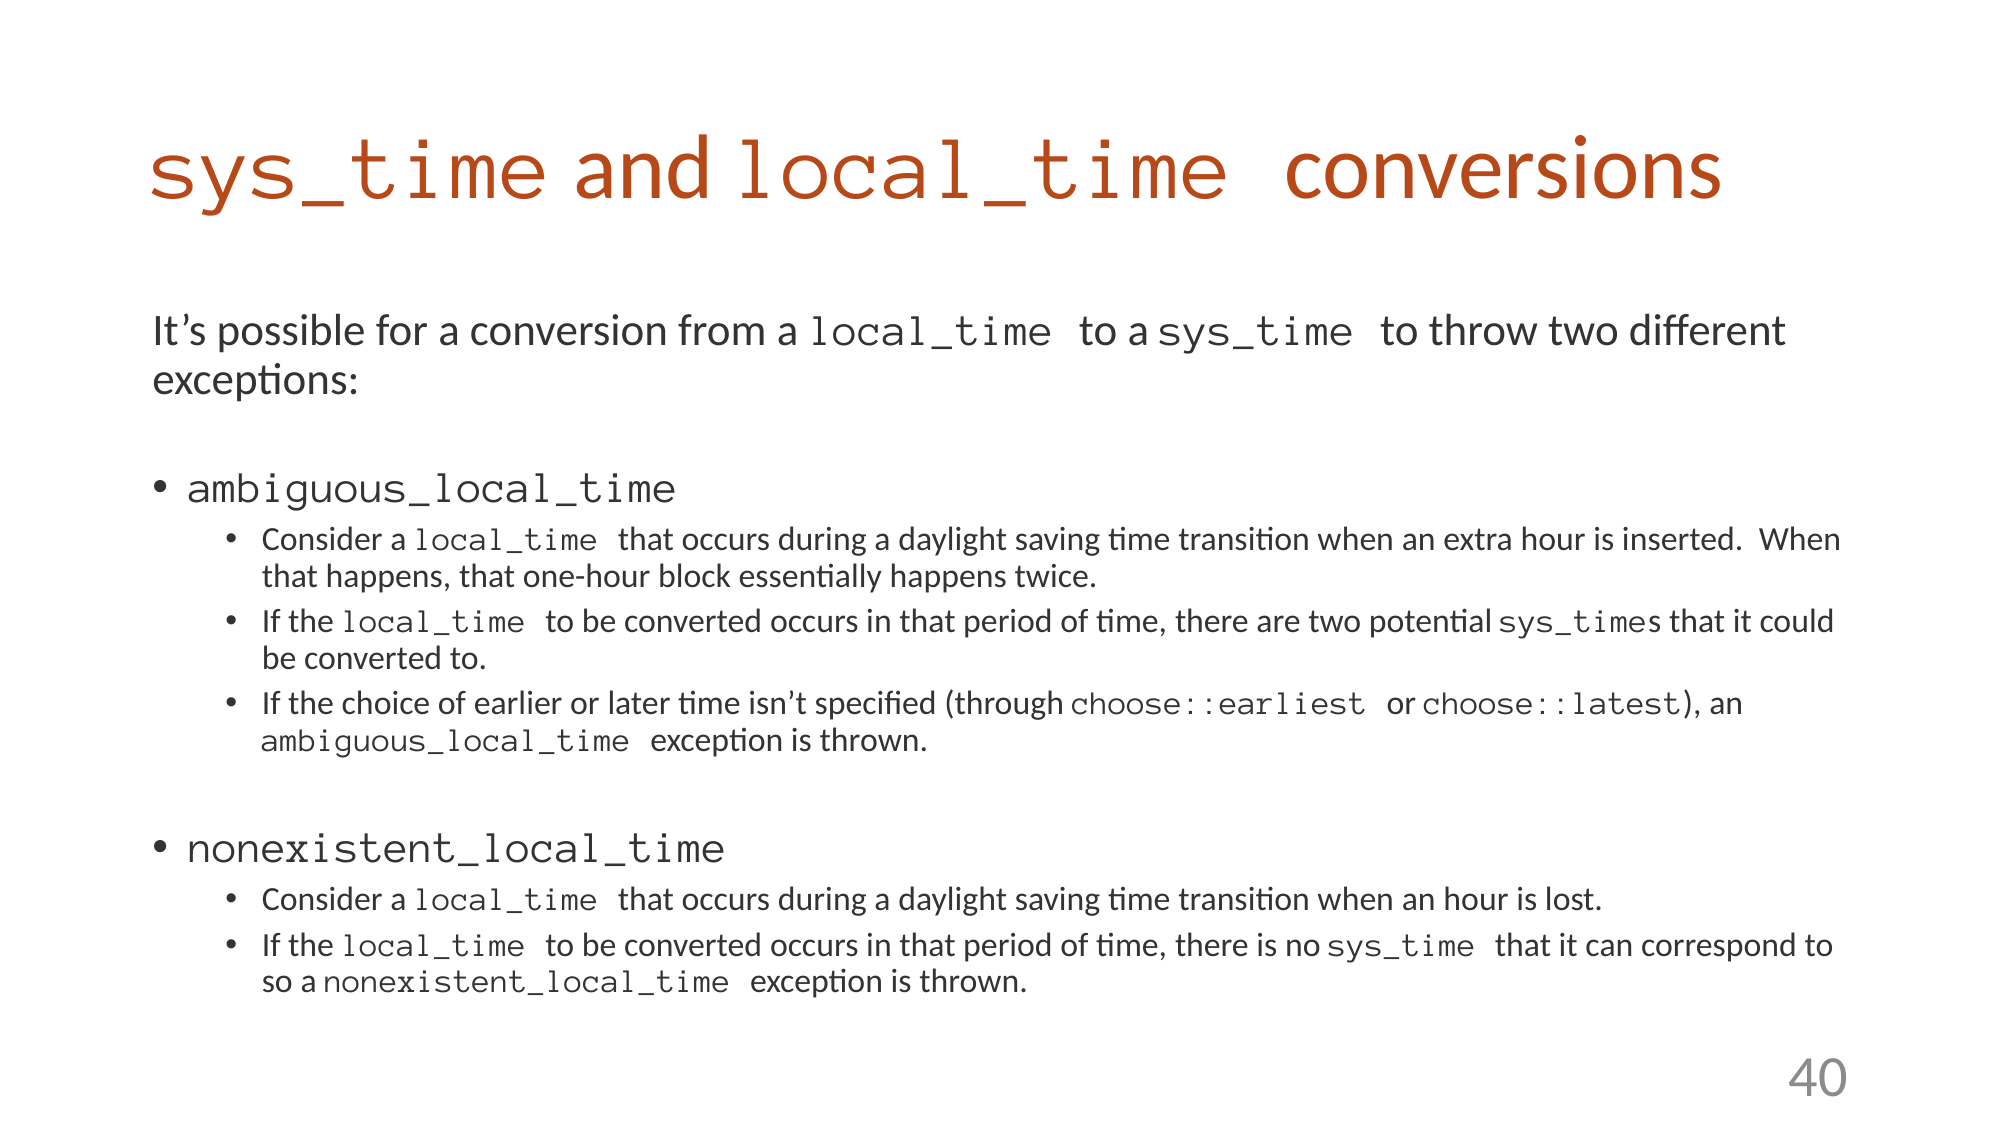

# sys_time and local_time conversions
It’s possible for a conversion from a local_time to a sys_time to throw two different exceptions:

ambiguous_local_time
Consider a local_time that occurs during a daylight saving time transition when an extra hour is inserted.  When that happens, that one-hour block essentially happens twice.
If the local_time to be converted occurs in that period of time, there are two potential sys_times that it could be converted to.
If the choice of earlier or later time isn’t specified (through choose::earliest or choose::latest), an ambiguous_local_time exception is thrown.

nonexistent_local_time
Consider a local_time that occurs during a daylight saving time transition when an hour is lost.
If the local_time to be converted occurs in that period of time, there is no sys_time that it can correspond to so a nonexistent_local_time exception is thrown.
40